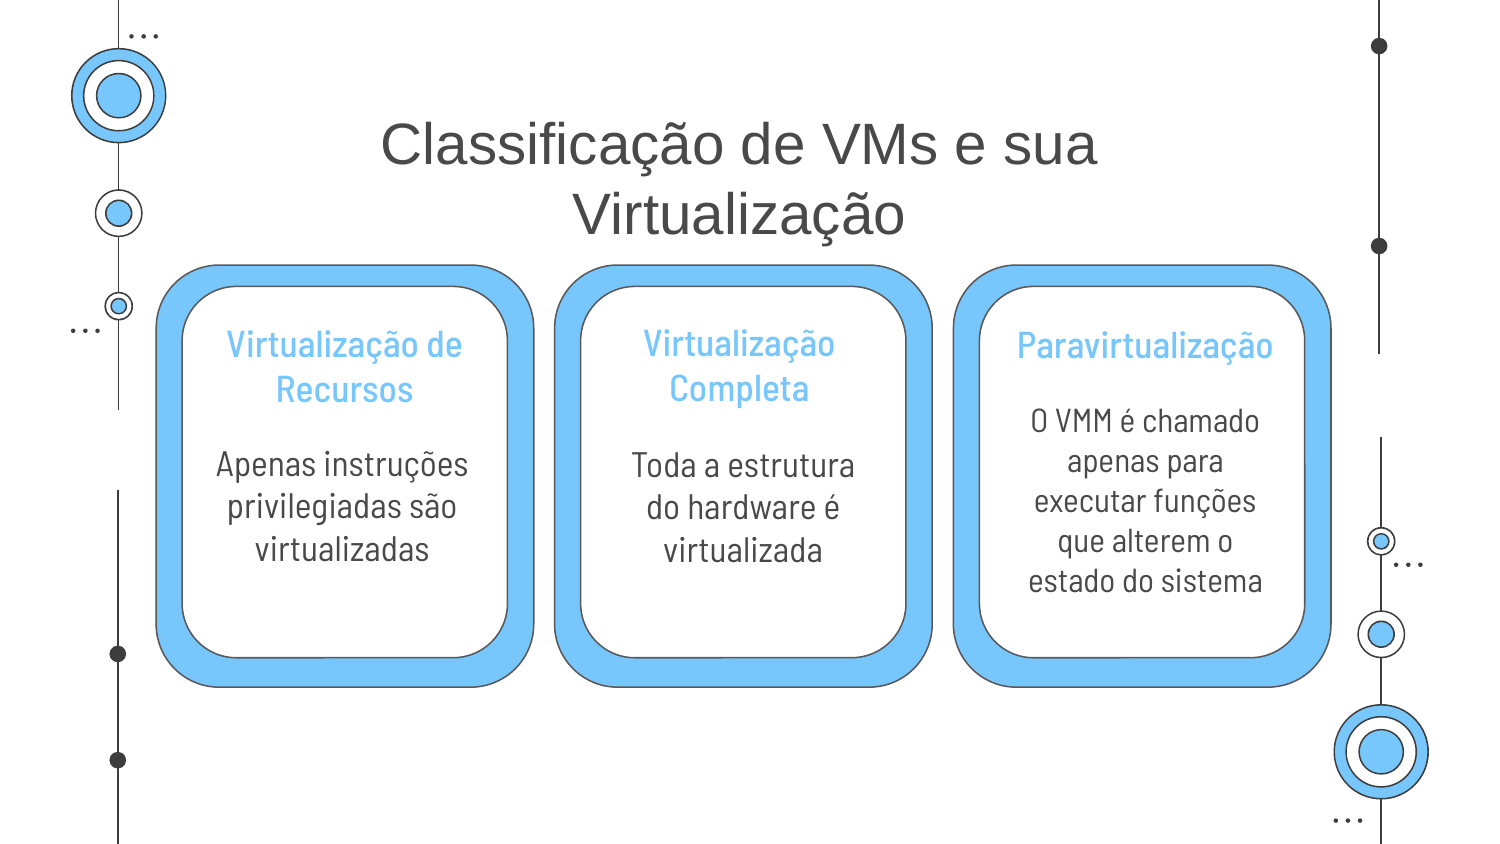

# Classificação de VMs e sua Virtualização

Virtualização de Recursos
Virtualização Completa
Paravirtualização
O VMM é chamado apenas para executar funções que alterem o estado do sistema
Apenas instruções privilegiadas são virtualizadas
Toda a estrutura do hardware é virtualizada